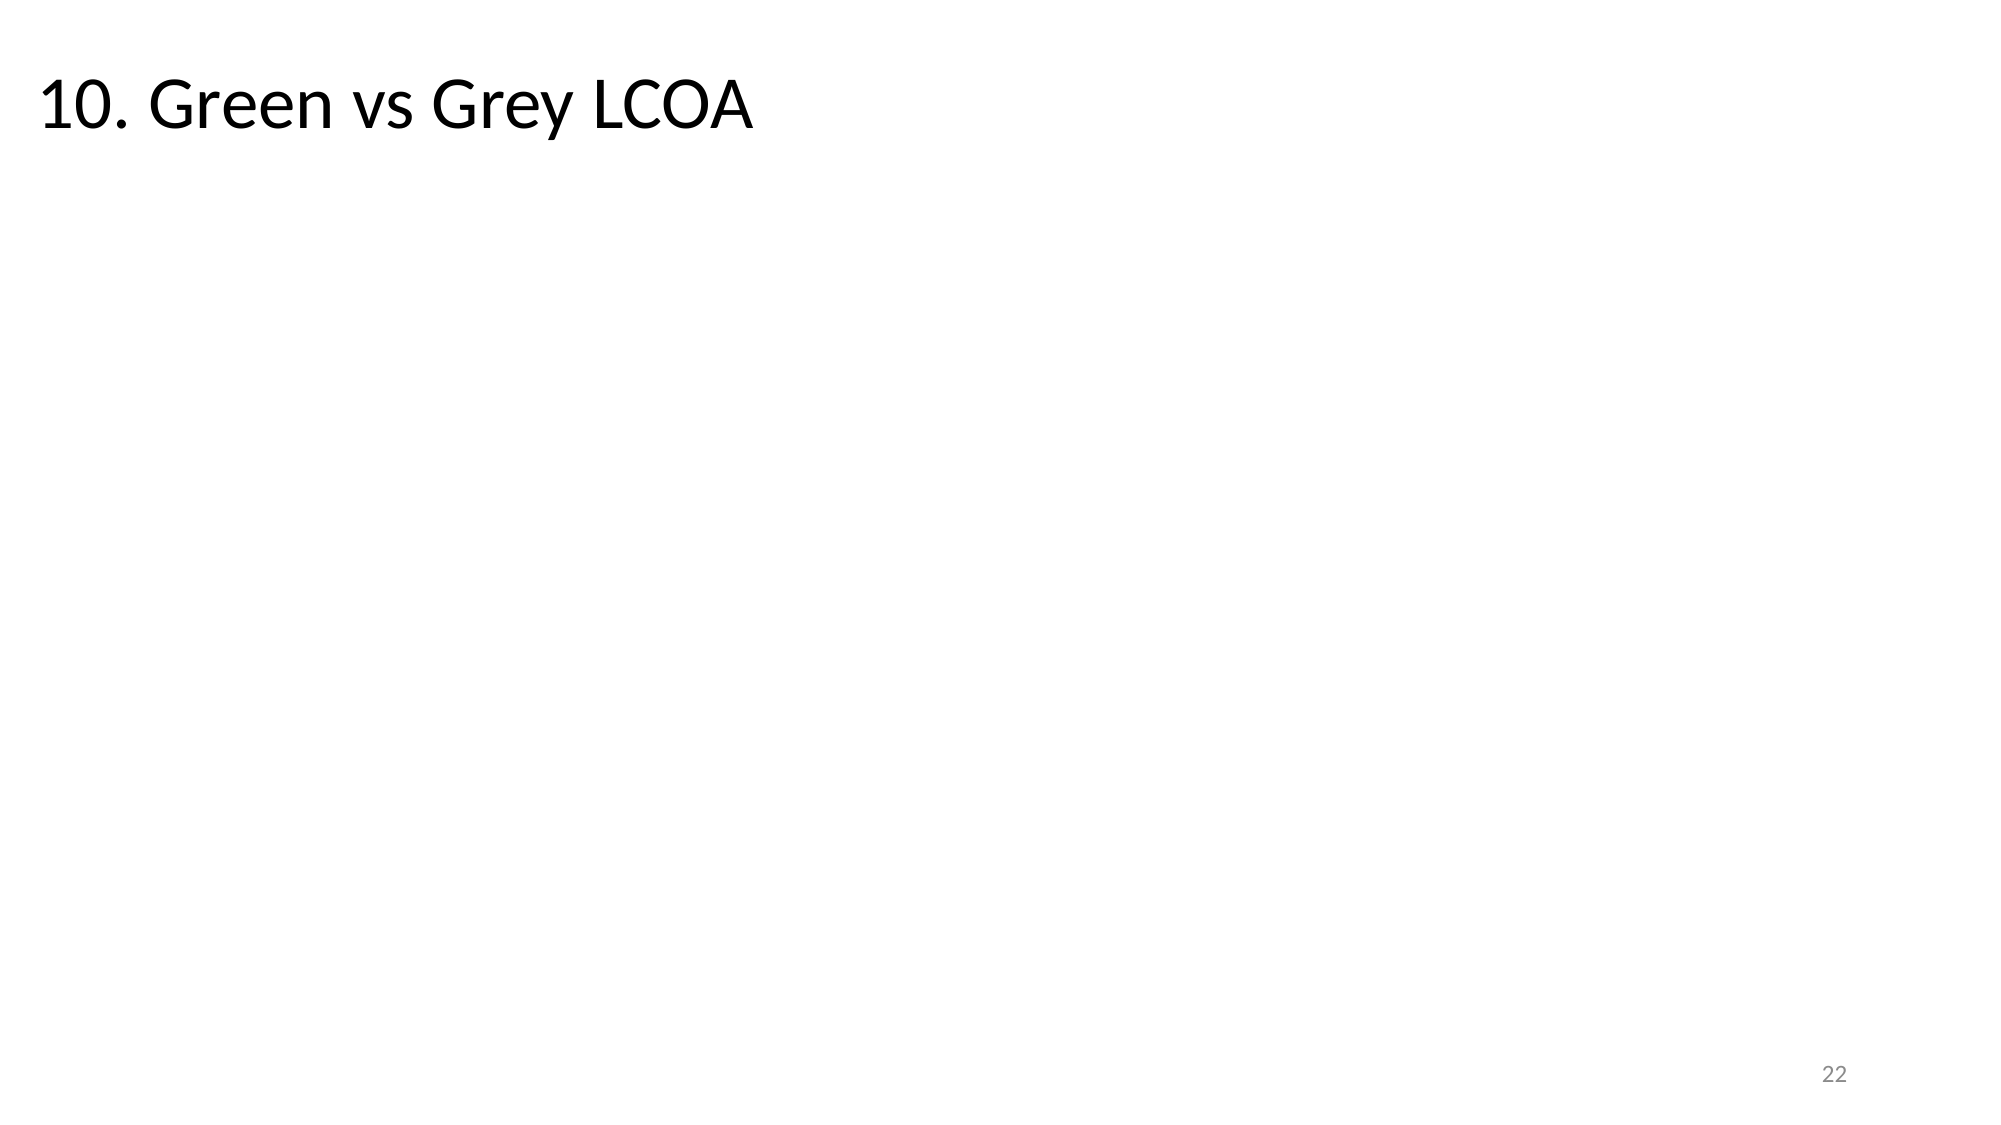

# 10. Green vs Grey LCOA

22